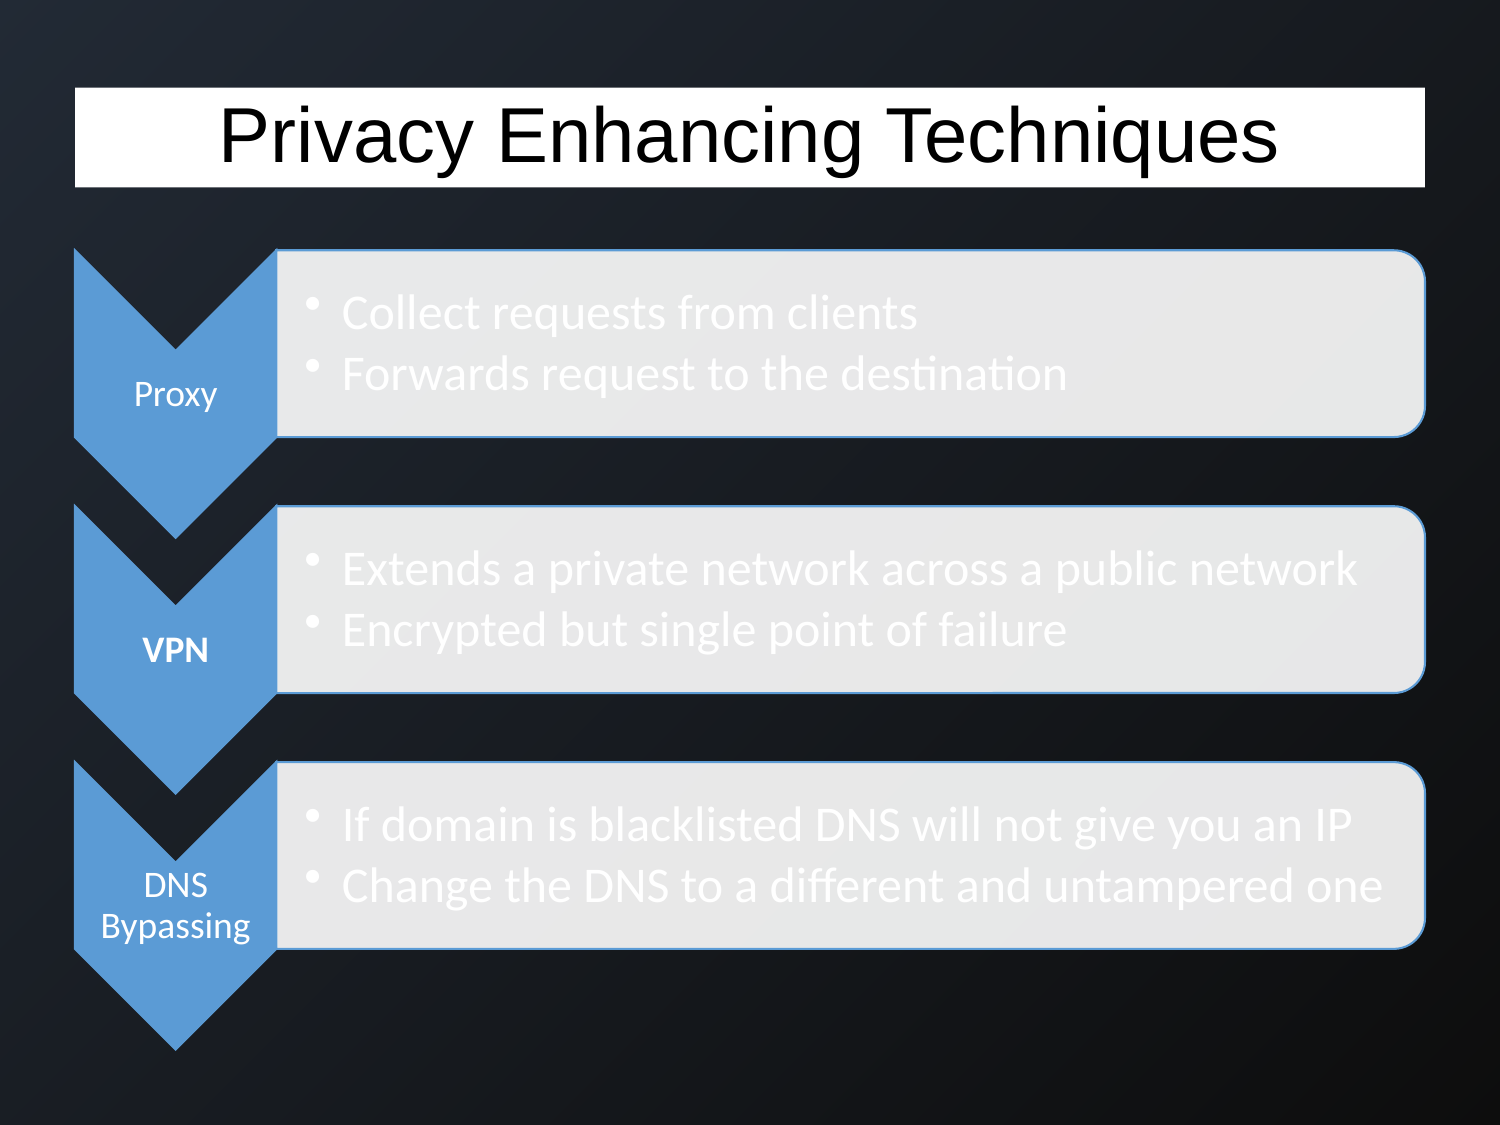

# Privacy Enhancing Techniques
Proxy
Collect requests from clients
Forwards request to the destination
VPN
Extends a private network across a public network
Encrypted but single point of failure
DNS Bypassing
If domain is blacklisted DNS will not give you an IP
Change the DNS to a different and untampered one